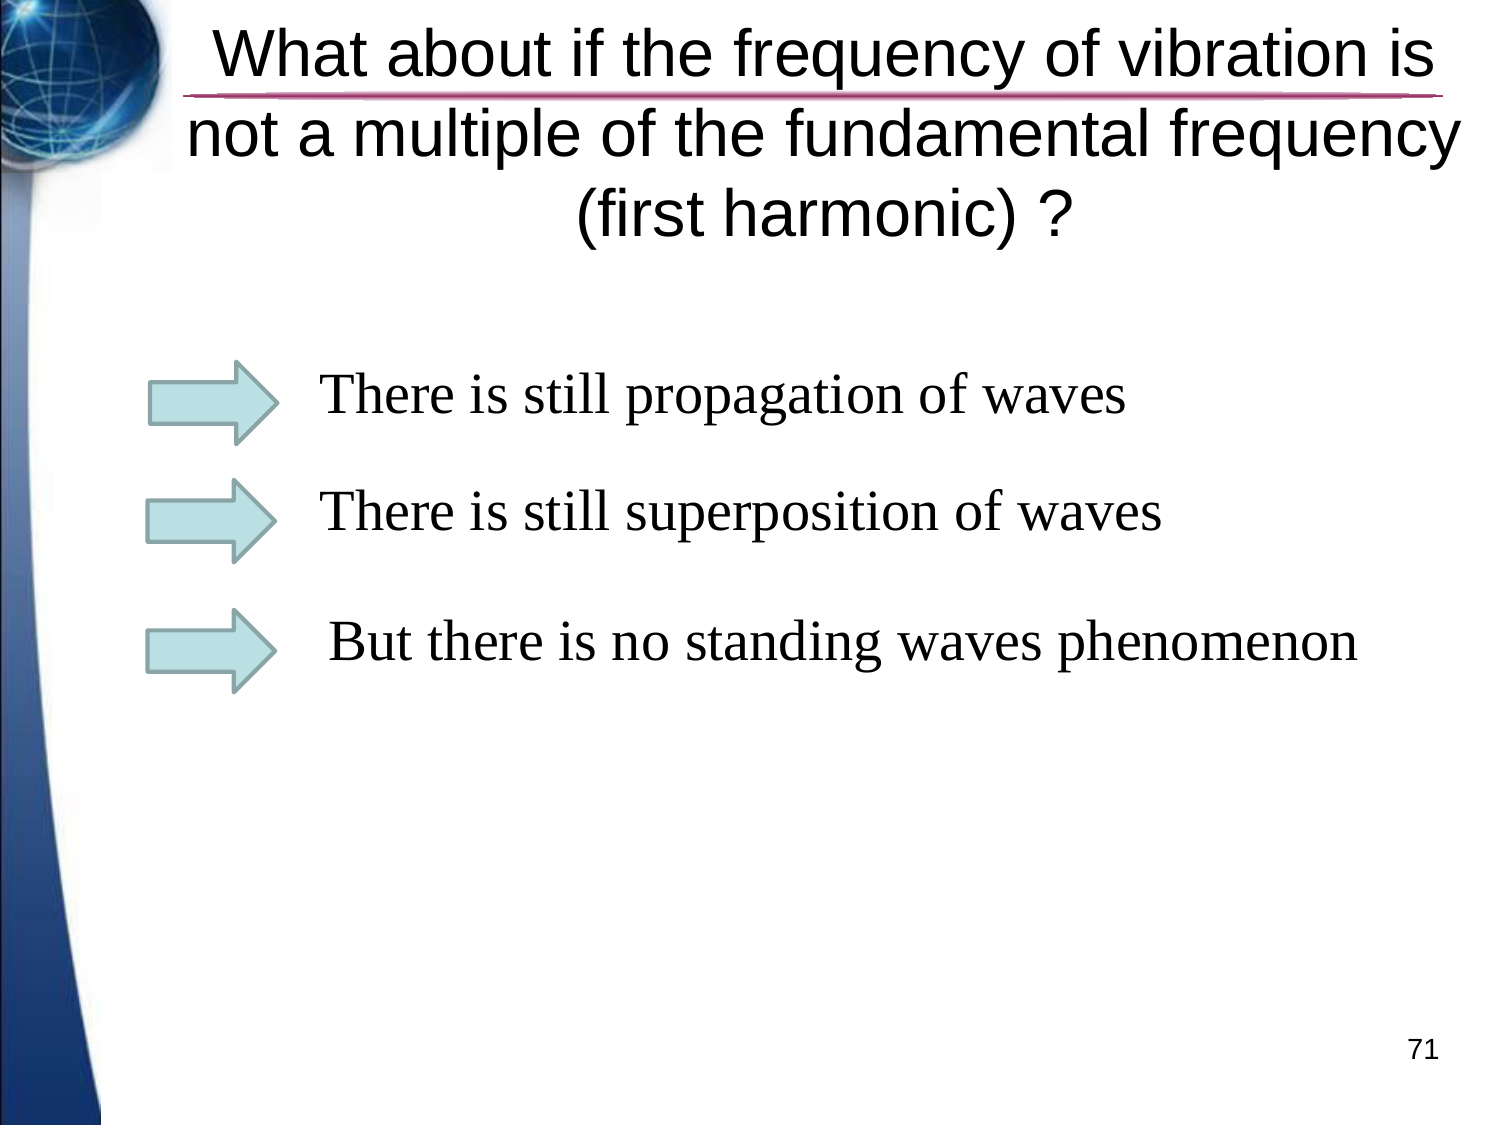

# What about if the frequency of vibration is not a multiple of the fundamental frequency (first harmonic) ?
There is still propagation of waves

There is still superposition of waves

But there is no standing waves phenomenon

71